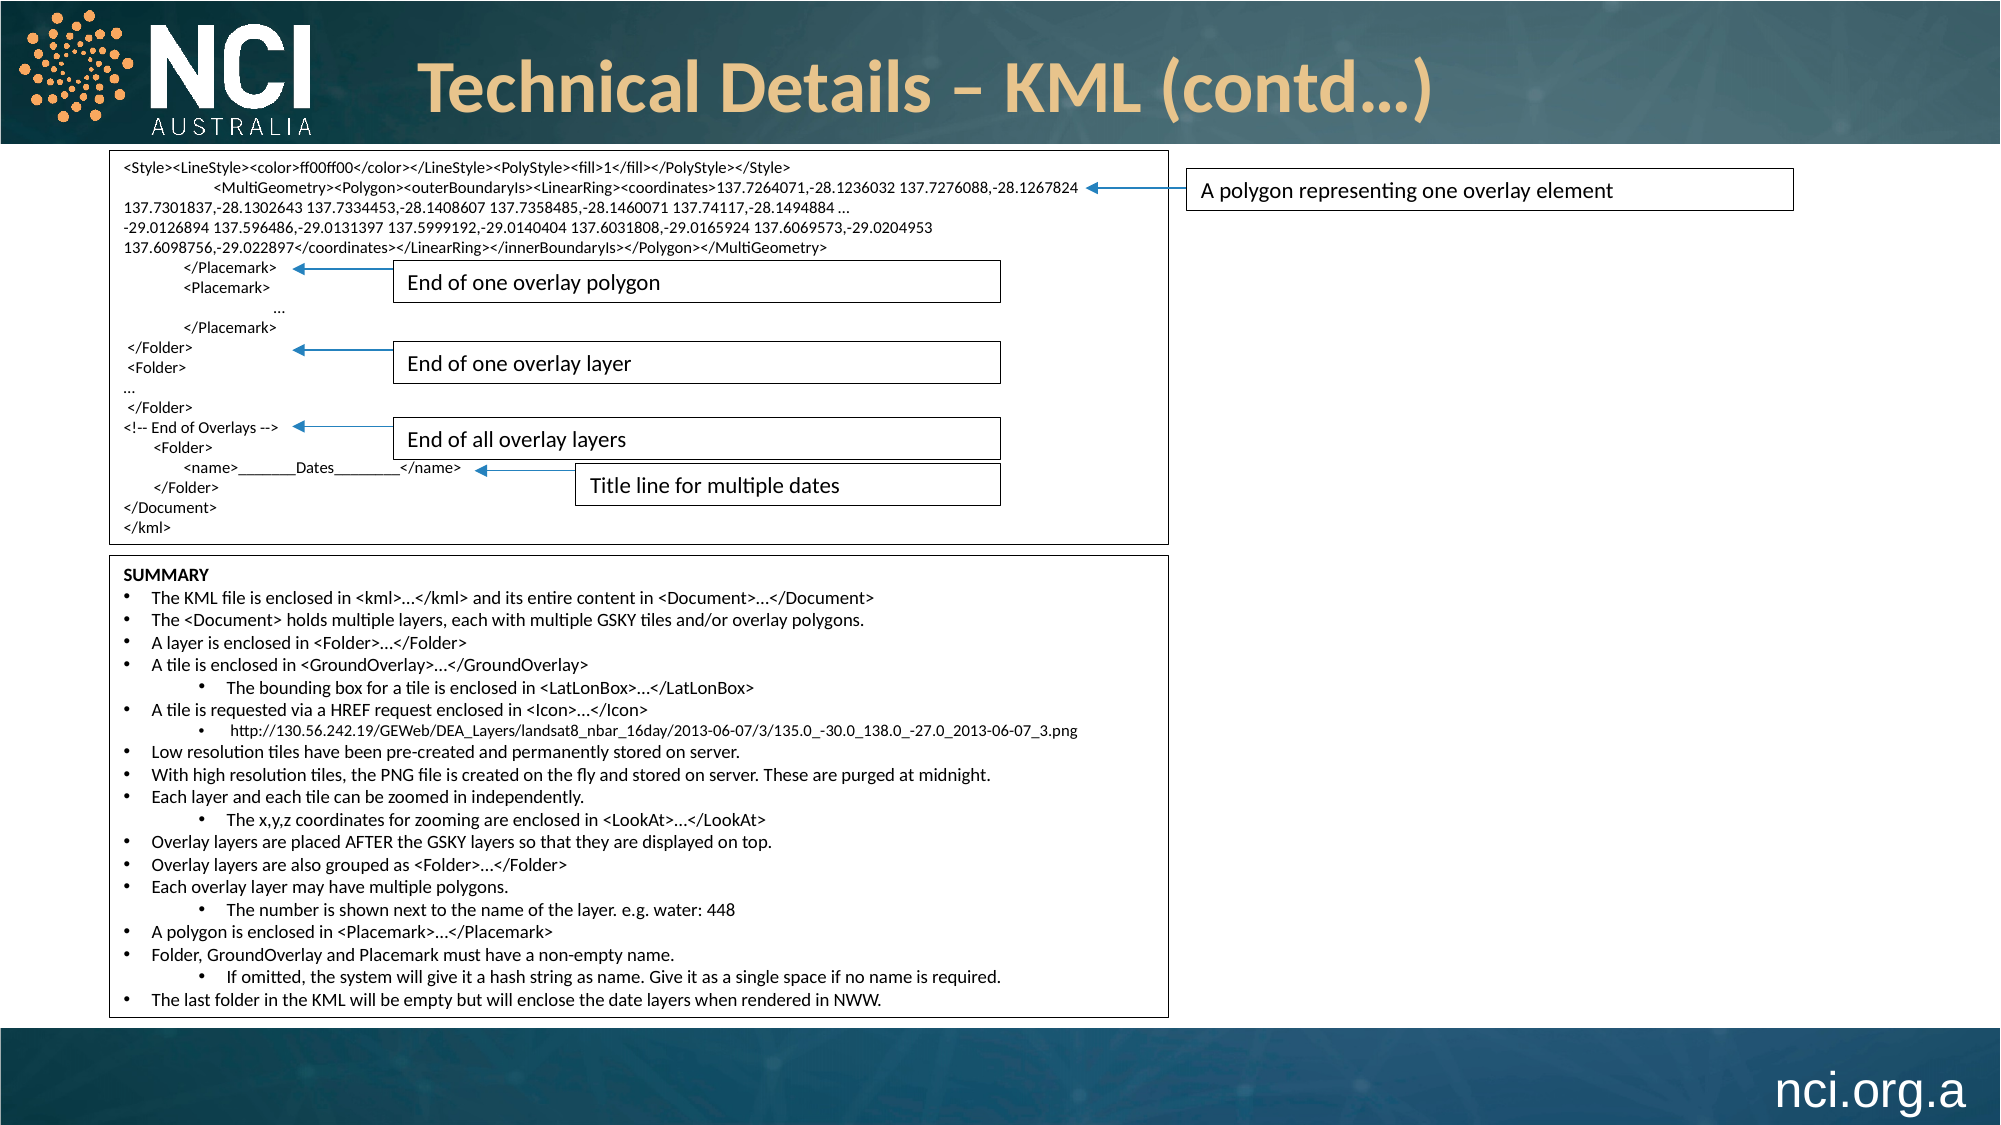

Technical Details – KML (contd…)
<Style><LineStyle><color>ff00ff00</color></LineStyle><PolyStyle><fill>1</fill></PolyStyle></Style>
                        <MultiGeometry><Polygon><outerBoundaryIs><LinearRing><coordinates>137.7264071,-28.1236032 137.7276088,-28.1267824 137.7301837,-28.1302643 137.7334453,-28.1408607 137.7358485,-28.1460071 137.74117,-28.1494884 …
-29.0126894 137.596486,-29.0131397 137.5999192,-29.0140404 137.6031808,-29.0165924 137.6069573,-29.0204953 137.6098756,-29.022897</coordinates></LinearRing></innerBoundaryIs></Polygon></MultiGeometry>
                </Placemark>
                <Placemark>
	…
                </Placemark>
 </Folder>
 <Folder>
…
 </Folder>
<!-- End of Overlays -->
        <Folder>
                <name>_______Dates________</name>
        </Folder>
</Document>
</kml>
A polygon representing one overlay element
End of one overlay polygon
End of one overlay layer
End of all overlay layers
Title line for multiple dates
SUMMARY
The KML file is enclosed in <kml>…</kml> and its entire content in <Document>…</Document>
The <Document> holds multiple layers, each with multiple GSKY tiles and/or overlay polygons.
A layer is enclosed in <Folder>…</Folder>
A tile is enclosed in <GroundOverlay>…</GroundOverlay>
The bounding box for a tile is enclosed in <LatLonBox>…</LatLonBox>
A tile is requested via a HREF request enclosed in <Icon>…</Icon>
 http://130.56.242.19/GEWeb/DEA_Layers/landsat8_nbar_16day/2013-06-07/3/135.0_-30.0_138.0_-27.0_2013-06-07_3.png
Low resolution tiles have been pre-created and permanently stored on server.
With high resolution tiles, the PNG file is created on the fly and stored on server. These are purged at midnight.
Each layer and each tile can be zoomed in independently.
The x,y,z coordinates for zooming are enclosed in <LookAt>…</LookAt>
Overlay layers are placed AFTER the GSKY layers so that they are displayed on top.
Overlay layers are also grouped as <Folder>…</Folder>
Each overlay layer may have multiple polygons.
The number is shown next to the name of the layer. e.g. water: 448
A polygon is enclosed in <Placemark>…</Placemark>
Folder, GroundOverlay and Placemark must have a non-empty name.
If omitted, the system will give it a hash string as name. Give it as a single space if no name is required.
The last folder in the KML will be empty but will enclose the date layers when rendered in NWW.